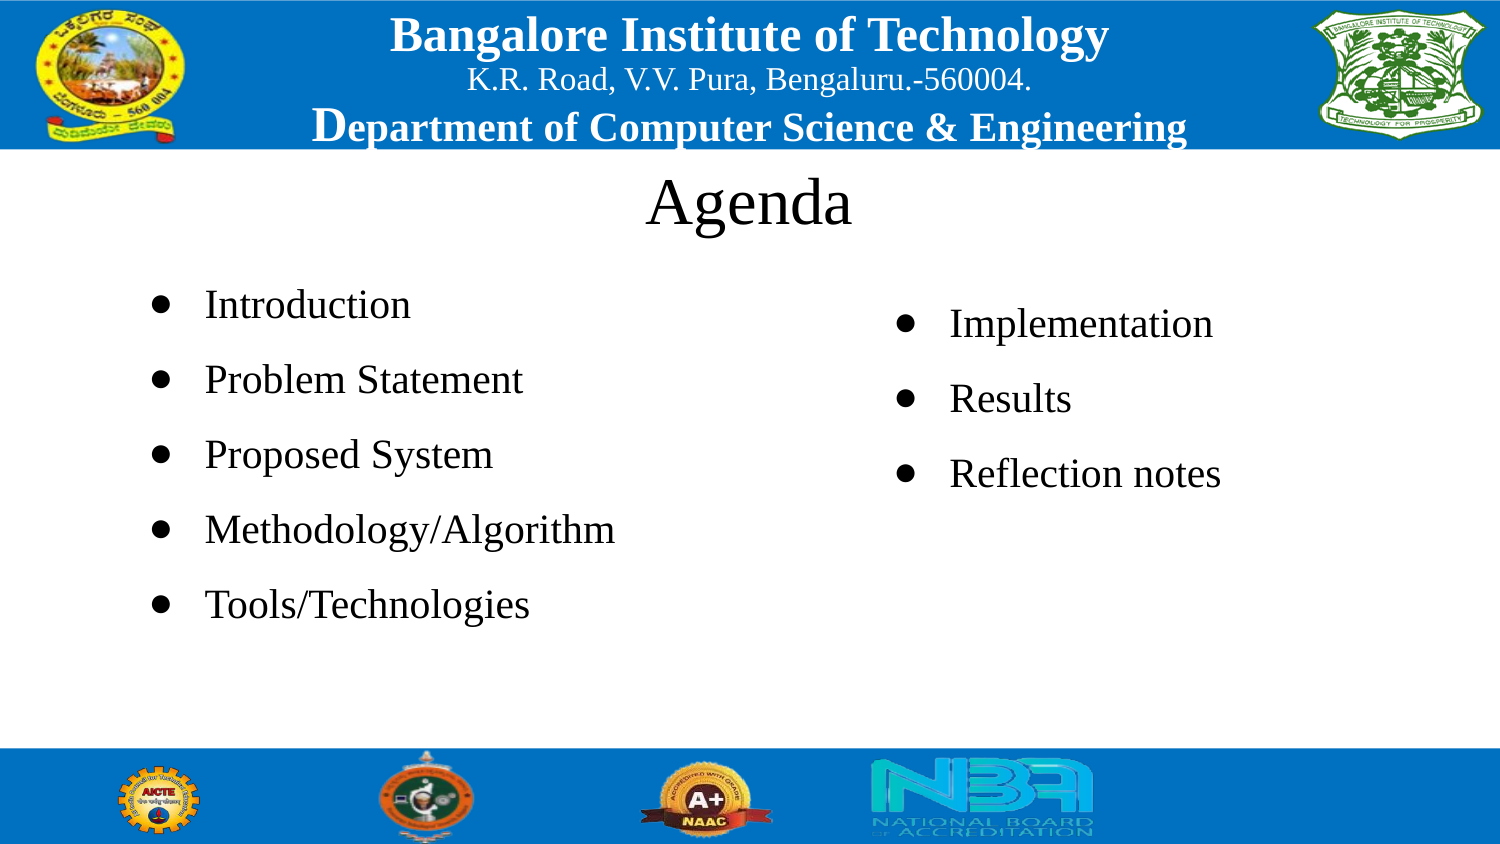

# Agenda
Introduction
Problem Statement
Proposed System
Methodology/Algorithm
Tools/Technologies

Implementation
Results
Reflection notes